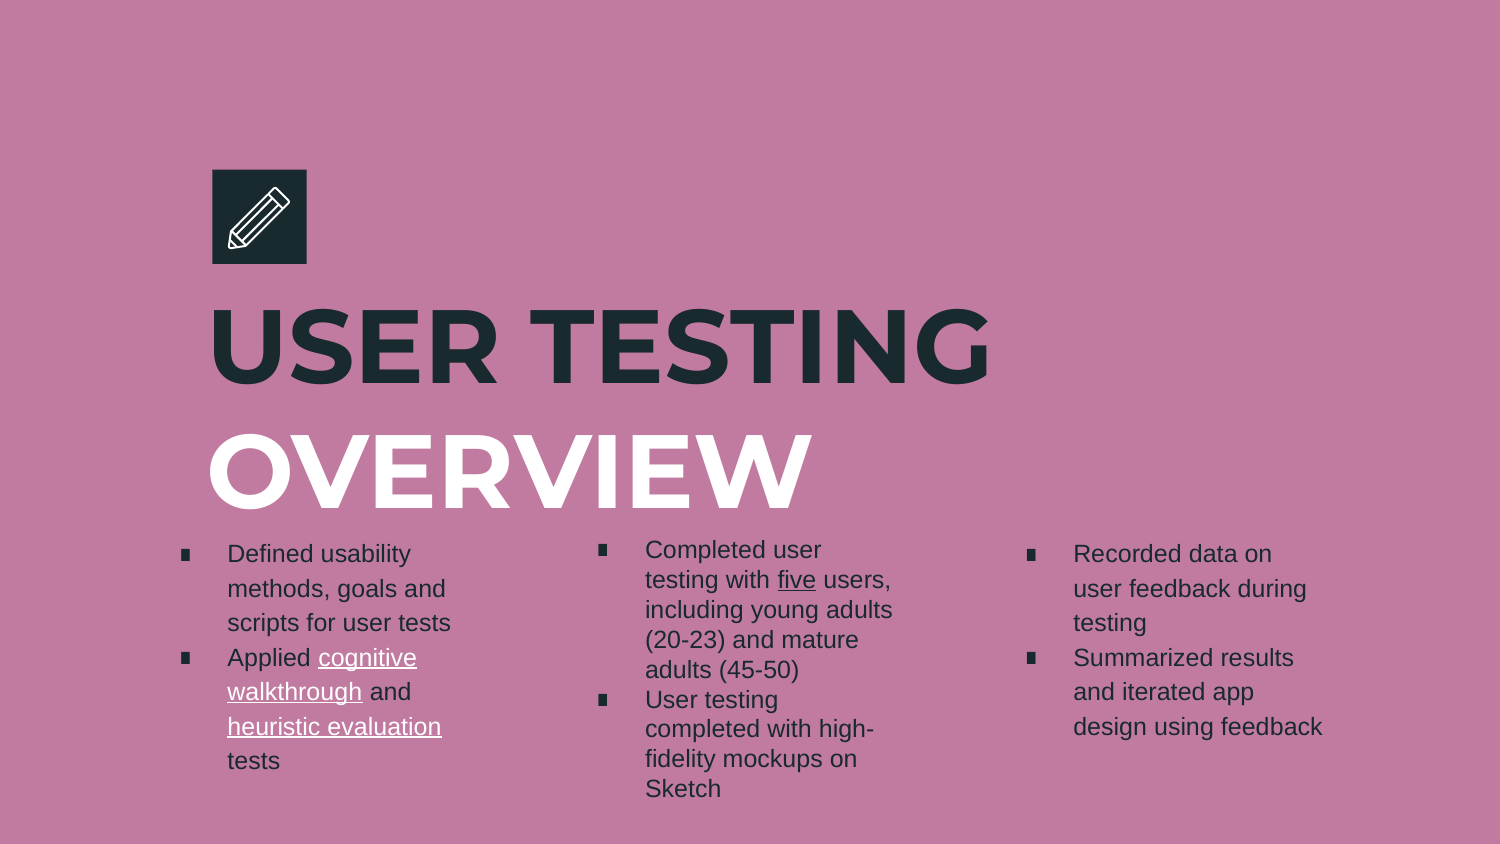

# USER TESTING
OVERVIEW
Completed user testing with five users, including young adults (20-23) and mature adults (45-50)
User testing completed with high-fidelity mockups on Sketch
Recorded data on user feedback during testing
Summarized results and iterated app design using feedback
Defined usability methods, goals and scripts for user tests
Applied cognitive walkthrough and heuristic evaluation tests